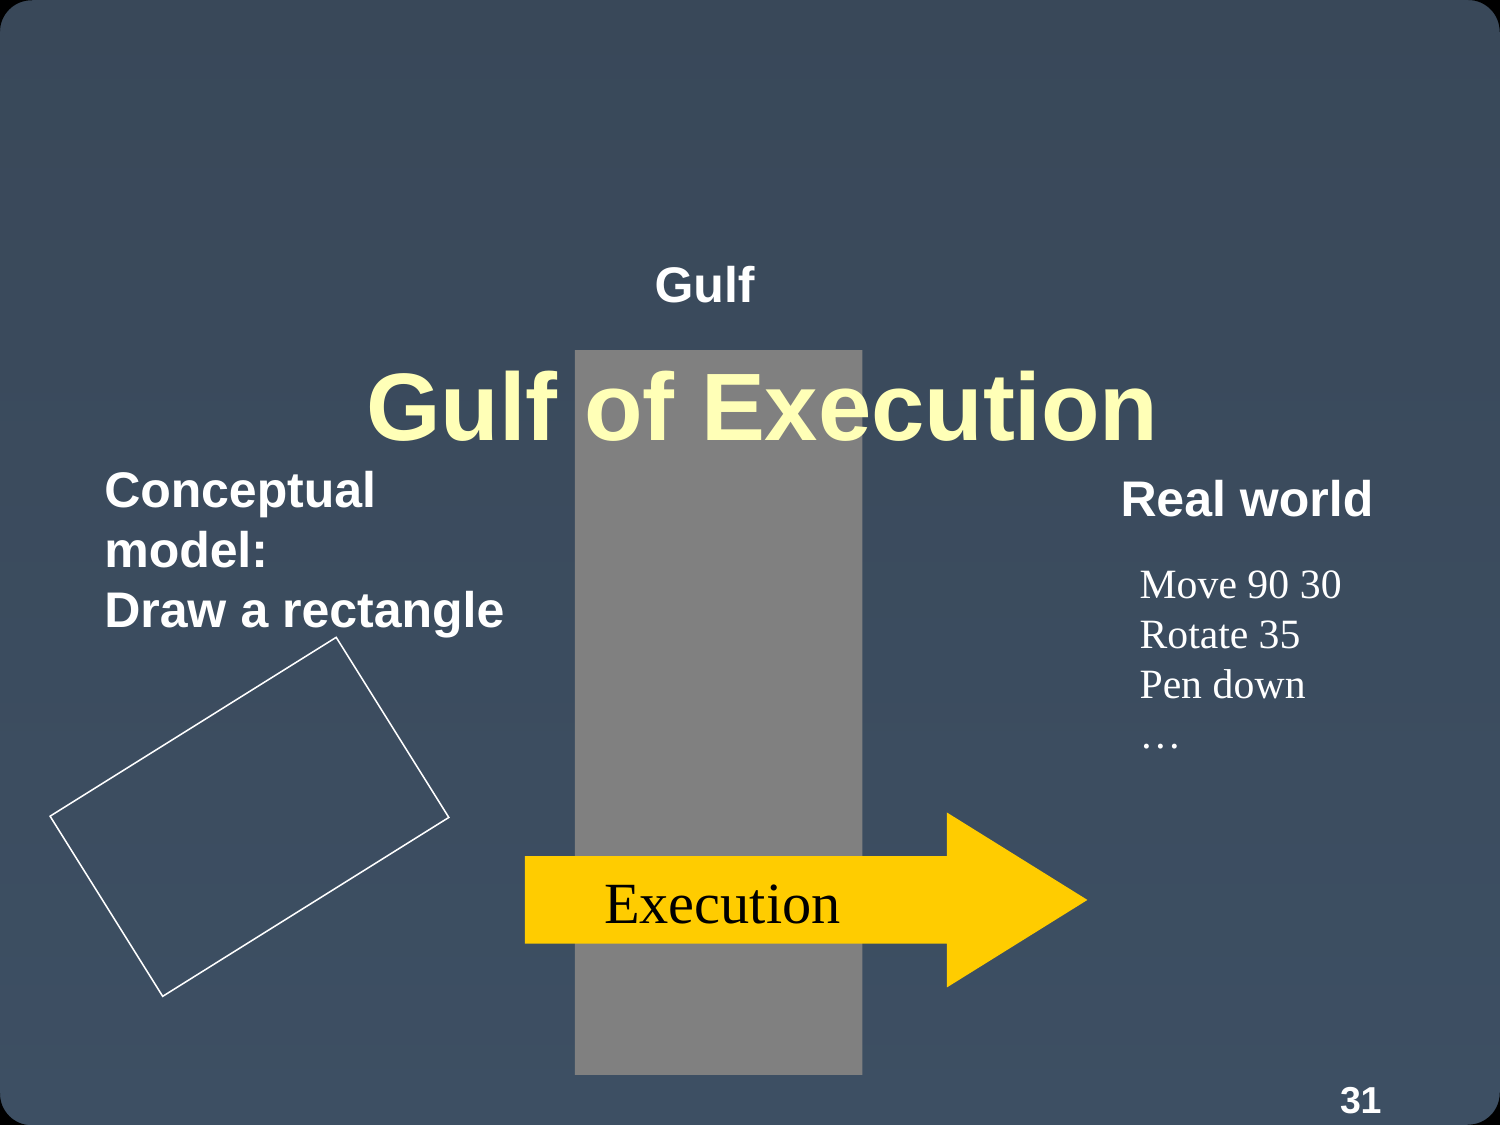

Gulf
# Gulf of Execution

Conceptual
model:
Draw a rectangle

Real world
Move 90 30
Rotate 35
Pen down
…

 Execution
31